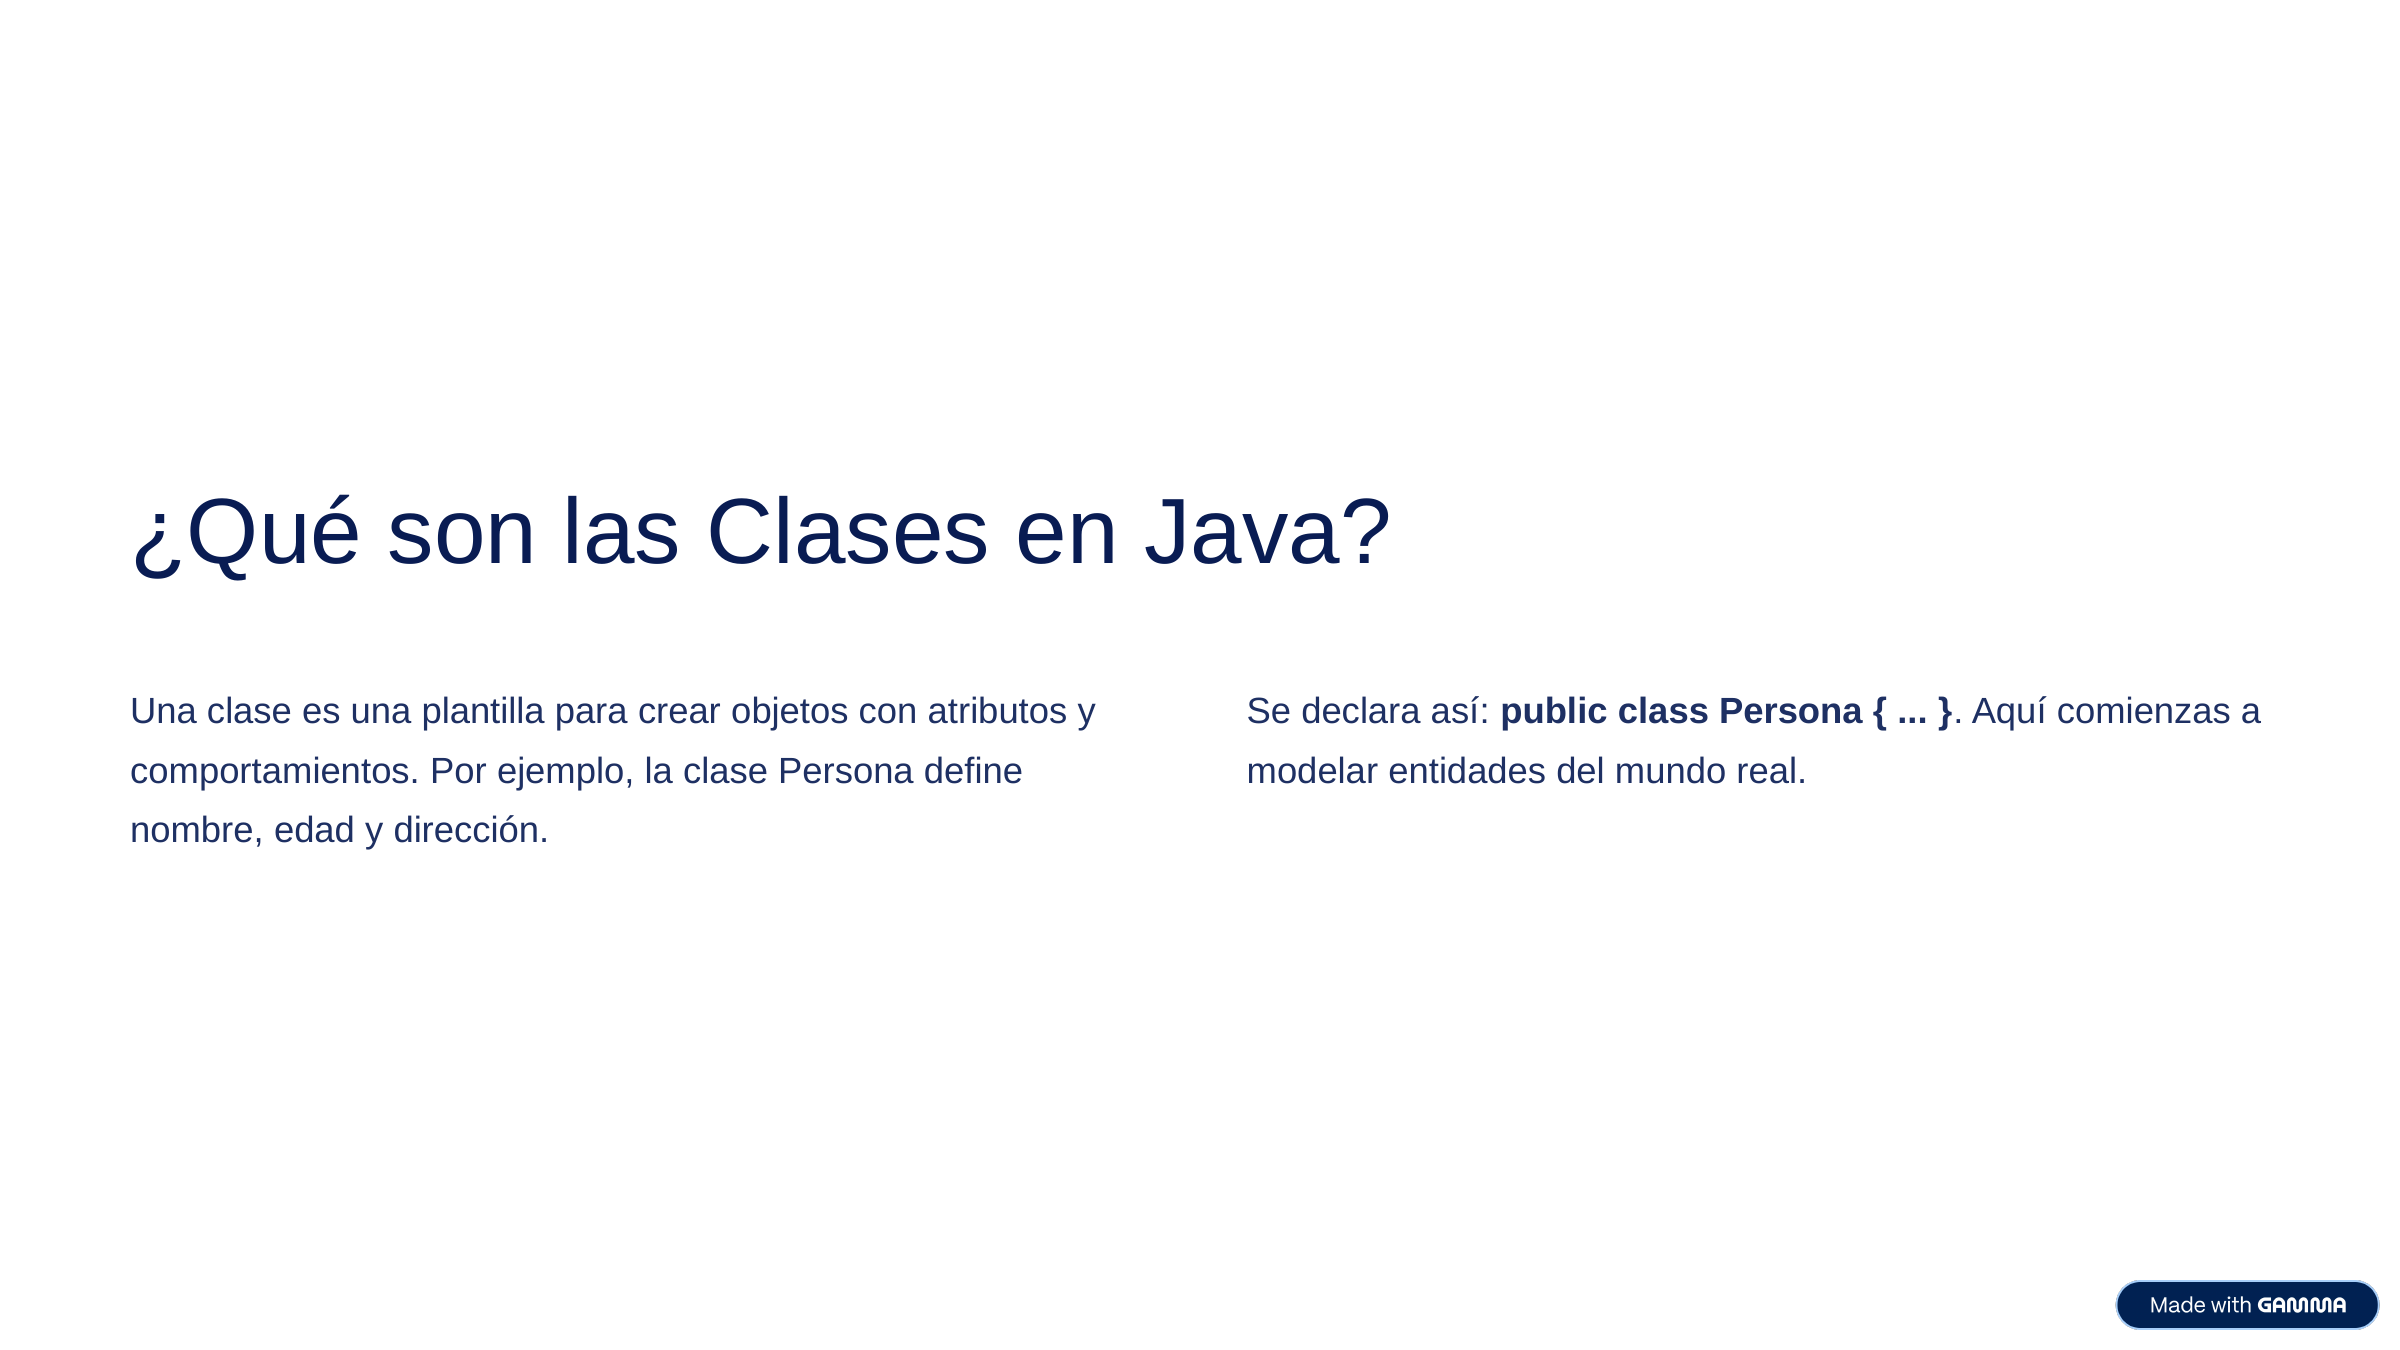

¿Qué son las Clases en Java?
Una clase es una plantilla para crear objetos con atributos y comportamientos. Por ejemplo, la clase Persona define nombre, edad y dirección.
Se declara así: public class Persona { ... }. Aquí comienzas a modelar entidades del mundo real.